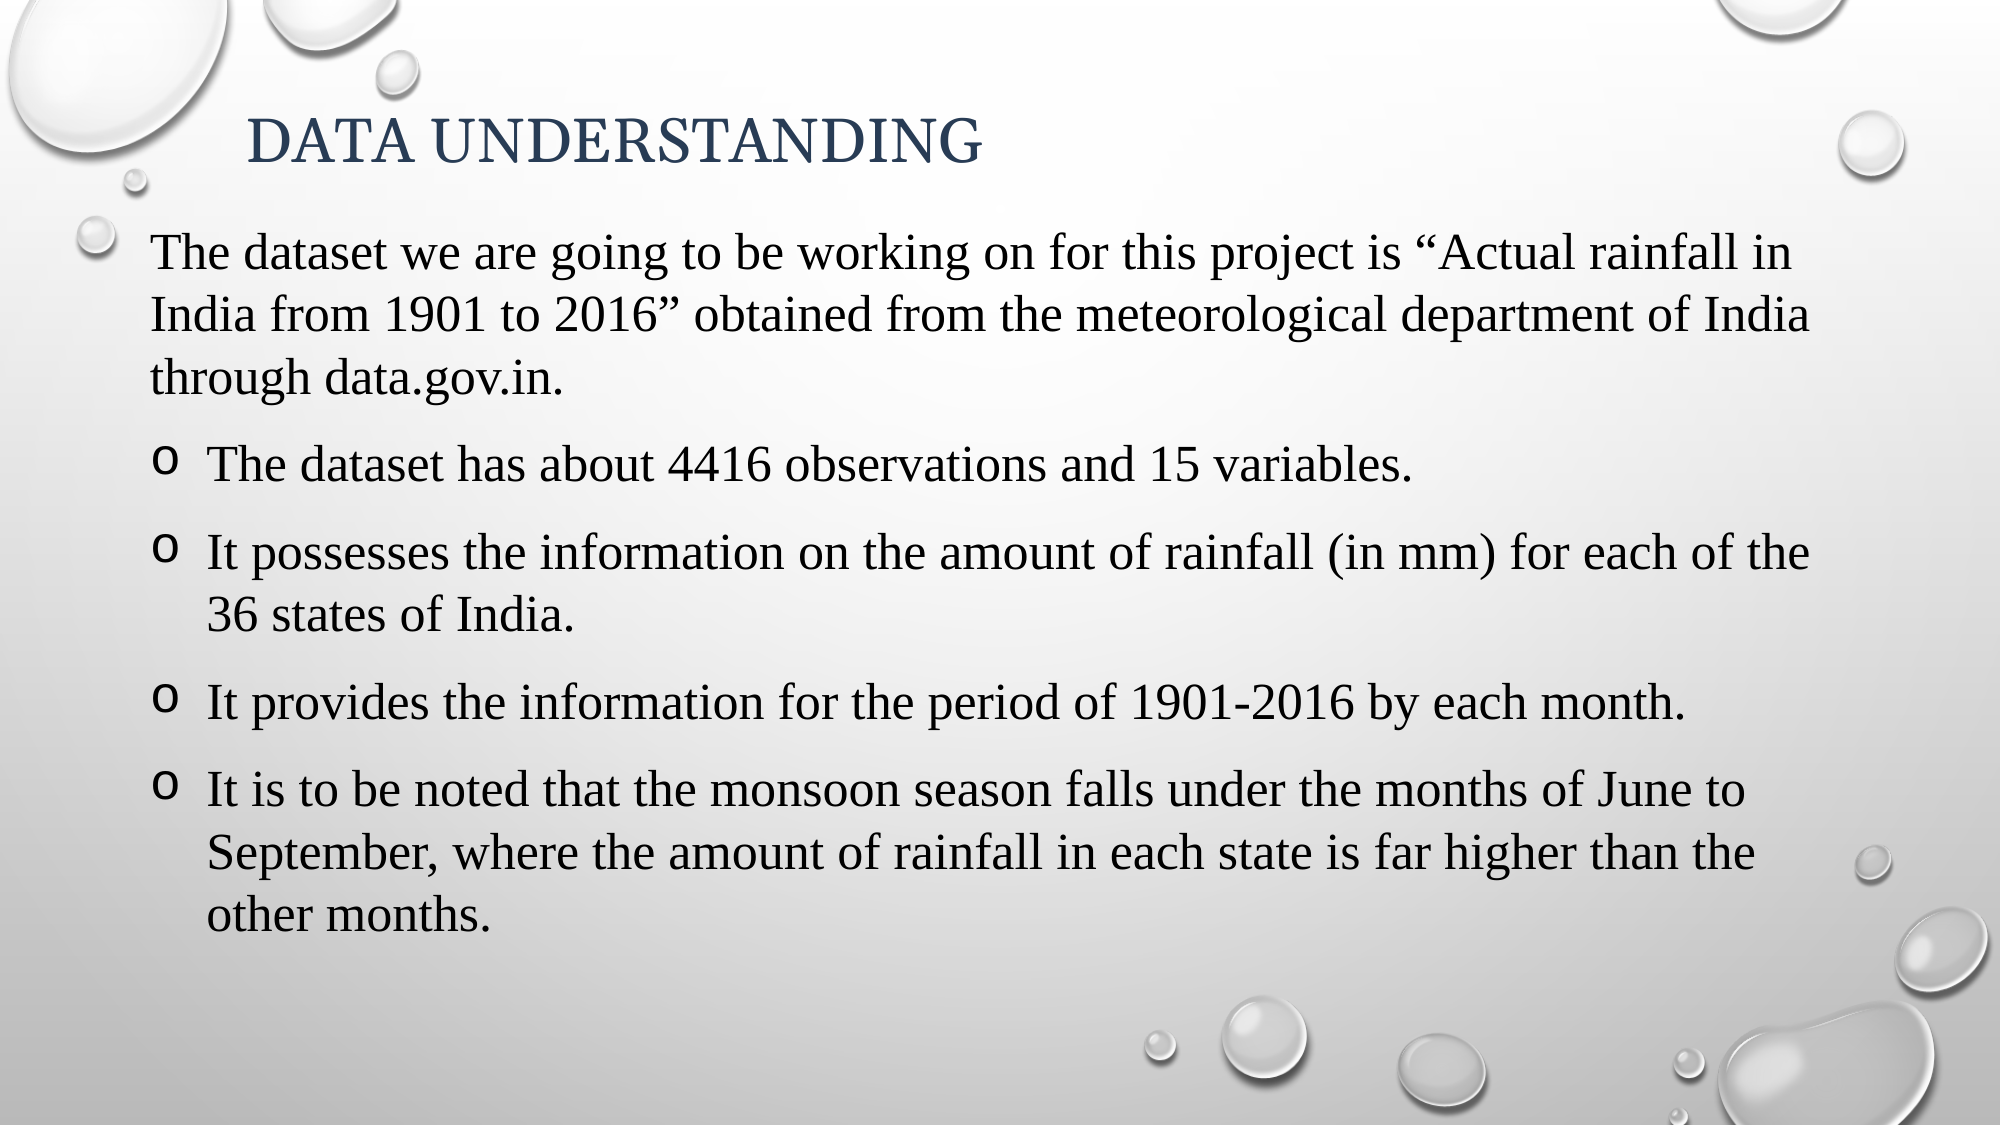

# Data understanding
The dataset we are going to be working on for this project is “Actual rainfall in India from 1901 to 2016” obtained from the meteorological department of India through data.gov.in.
The dataset has about 4416 observations and 15 variables.
It possesses the information on the amount of rainfall (in mm) for each of the 36 states of India.
It provides the information for the period of 1901-2016 by each month.
It is to be noted that the monsoon season falls under the months of June to September, where the amount of rainfall in each state is far higher than the other months.